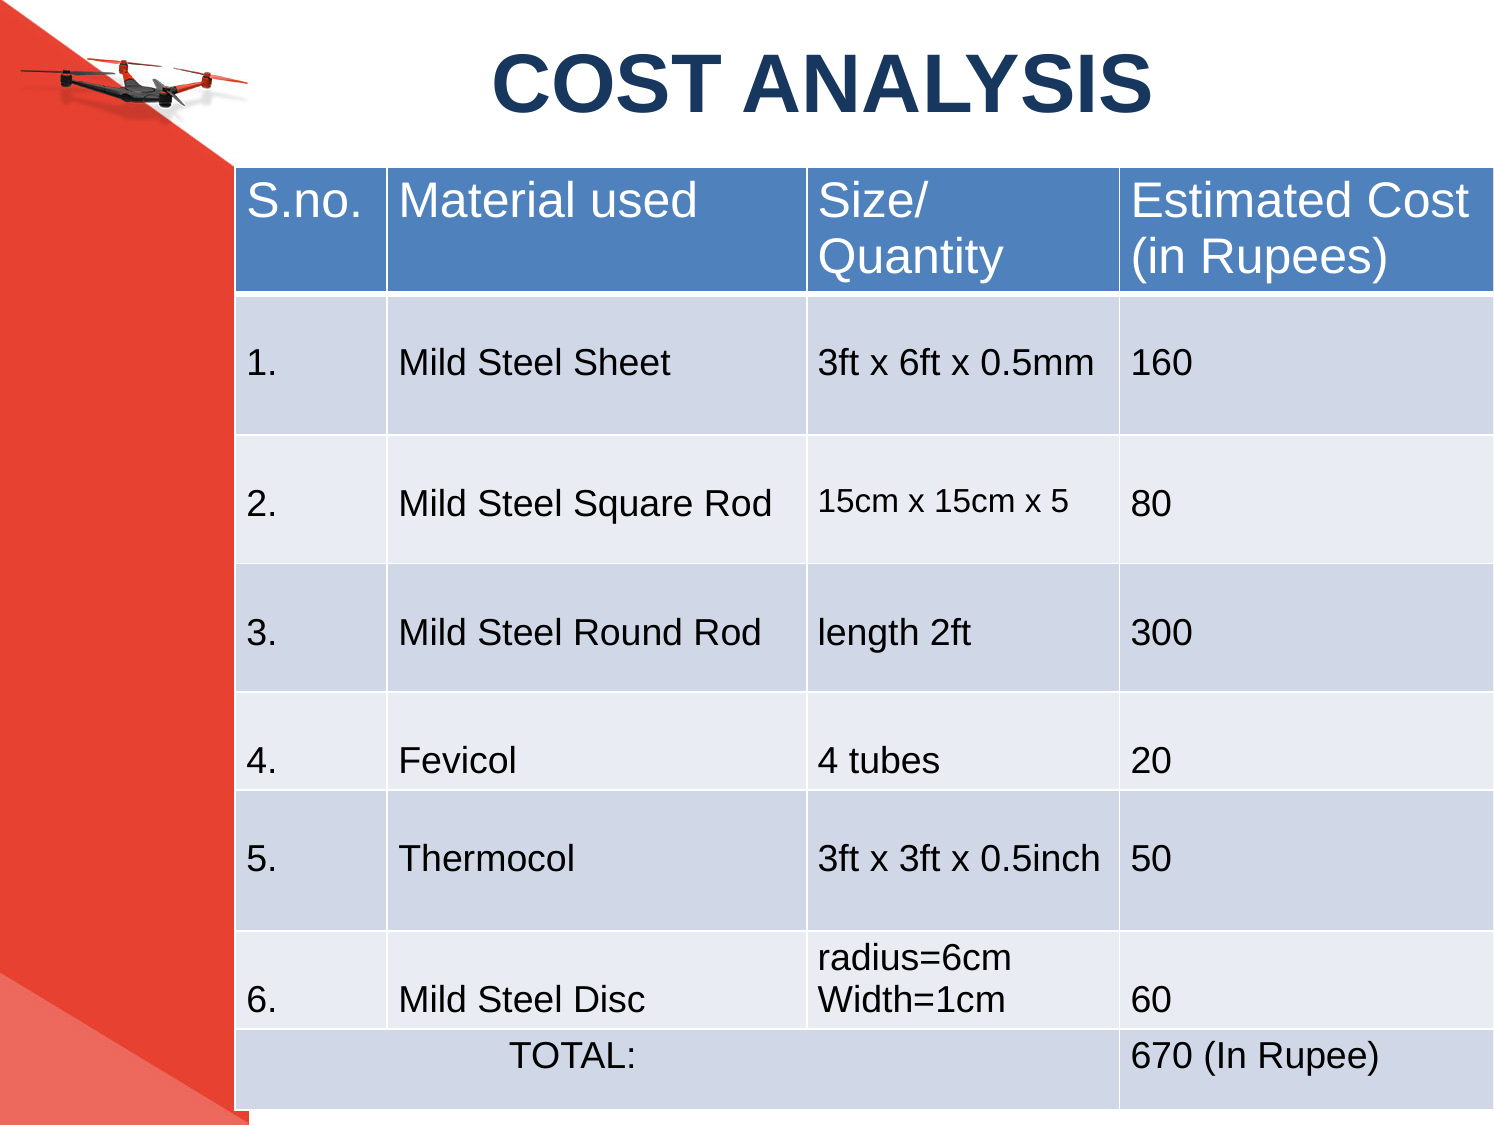

# COST ANALYSIS
| S.no.​ | Material used​ | Size/Quantity​ | Estimated Cost (in Rupees)​ |
| --- | --- | --- | --- |
| ​ 1.​ | ​ Mild Steel Sheet​ | ​ 3ft x 6ft x 0.5mm​ | ​ 160 |
| ​ 2.​ | ​ Mild Steel Square Rod | ​ 15cm x 15cm x 5 | ​ 80 |
| ​ 3.​ | ​ Mild Steel Round Rod | ​ ​length 2ft | ​ 300 |
| ​ 4.​ | ​ Fevicol | ​ 4 tubes​ | ​ 20 |
| ​ 5.​ | ​ Thermocol | ​ 3ft x 3ft x 0.5inch | ​ 50​ |
| ​ 6.​ | ​ Mild Steel Disc | ​radius=6cm Width=1cm | ​ 60 |
| TOTAL: |  |  | 670 (In Rupee) |